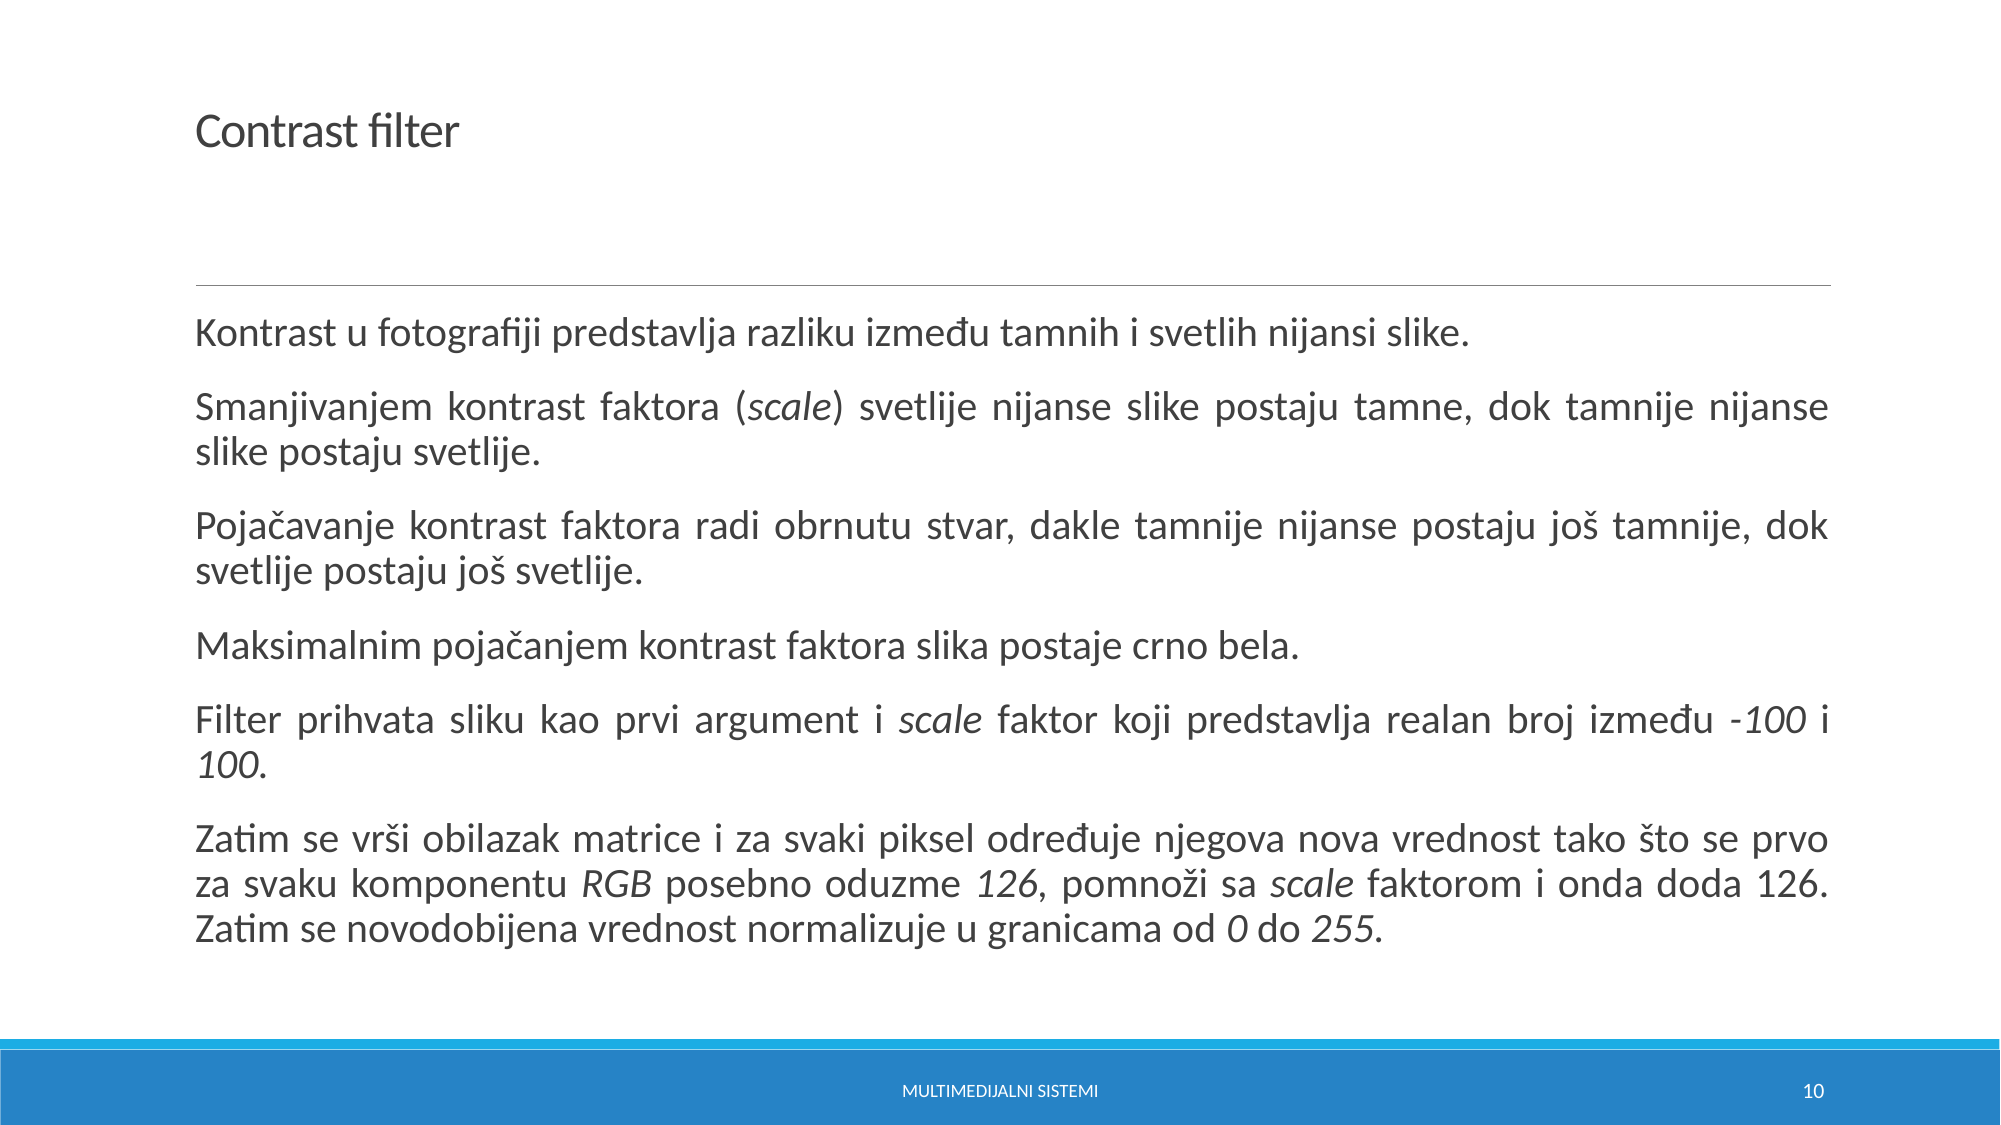

# Contrast filter
Kontrast u fotografiji predstavlja razliku između tamnih i svetlih nijansi slike.
Smanjivanjem kontrast faktora (scale) svetlije nijanse slike postaju tamne, dok tamnije nijanse slike postaju svetlije.
Pojačavanje kontrast faktora radi obrnutu stvar, dakle tamnije nijanse postaju još tamnije, dok svetlije postaju još svetlije.
Maksimalnim pojačanjem kontrast faktora slika postaje crno bela.
Filter prihvata sliku kao prvi argument i scale faktor koji predstavlja realan broj između -100 i 100.
Zatim se vrši obilazak matrice i za svaki piksel određuje njegova nova vrednost tako što se prvo za svaku komponentu RGB posebno oduzme 126, pomnoži sa scale faktorom i onda doda 126. Zatim se novodobijena vrednost normalizuje u granicama od 0 do 255.
Multimedijalni sistemi
10